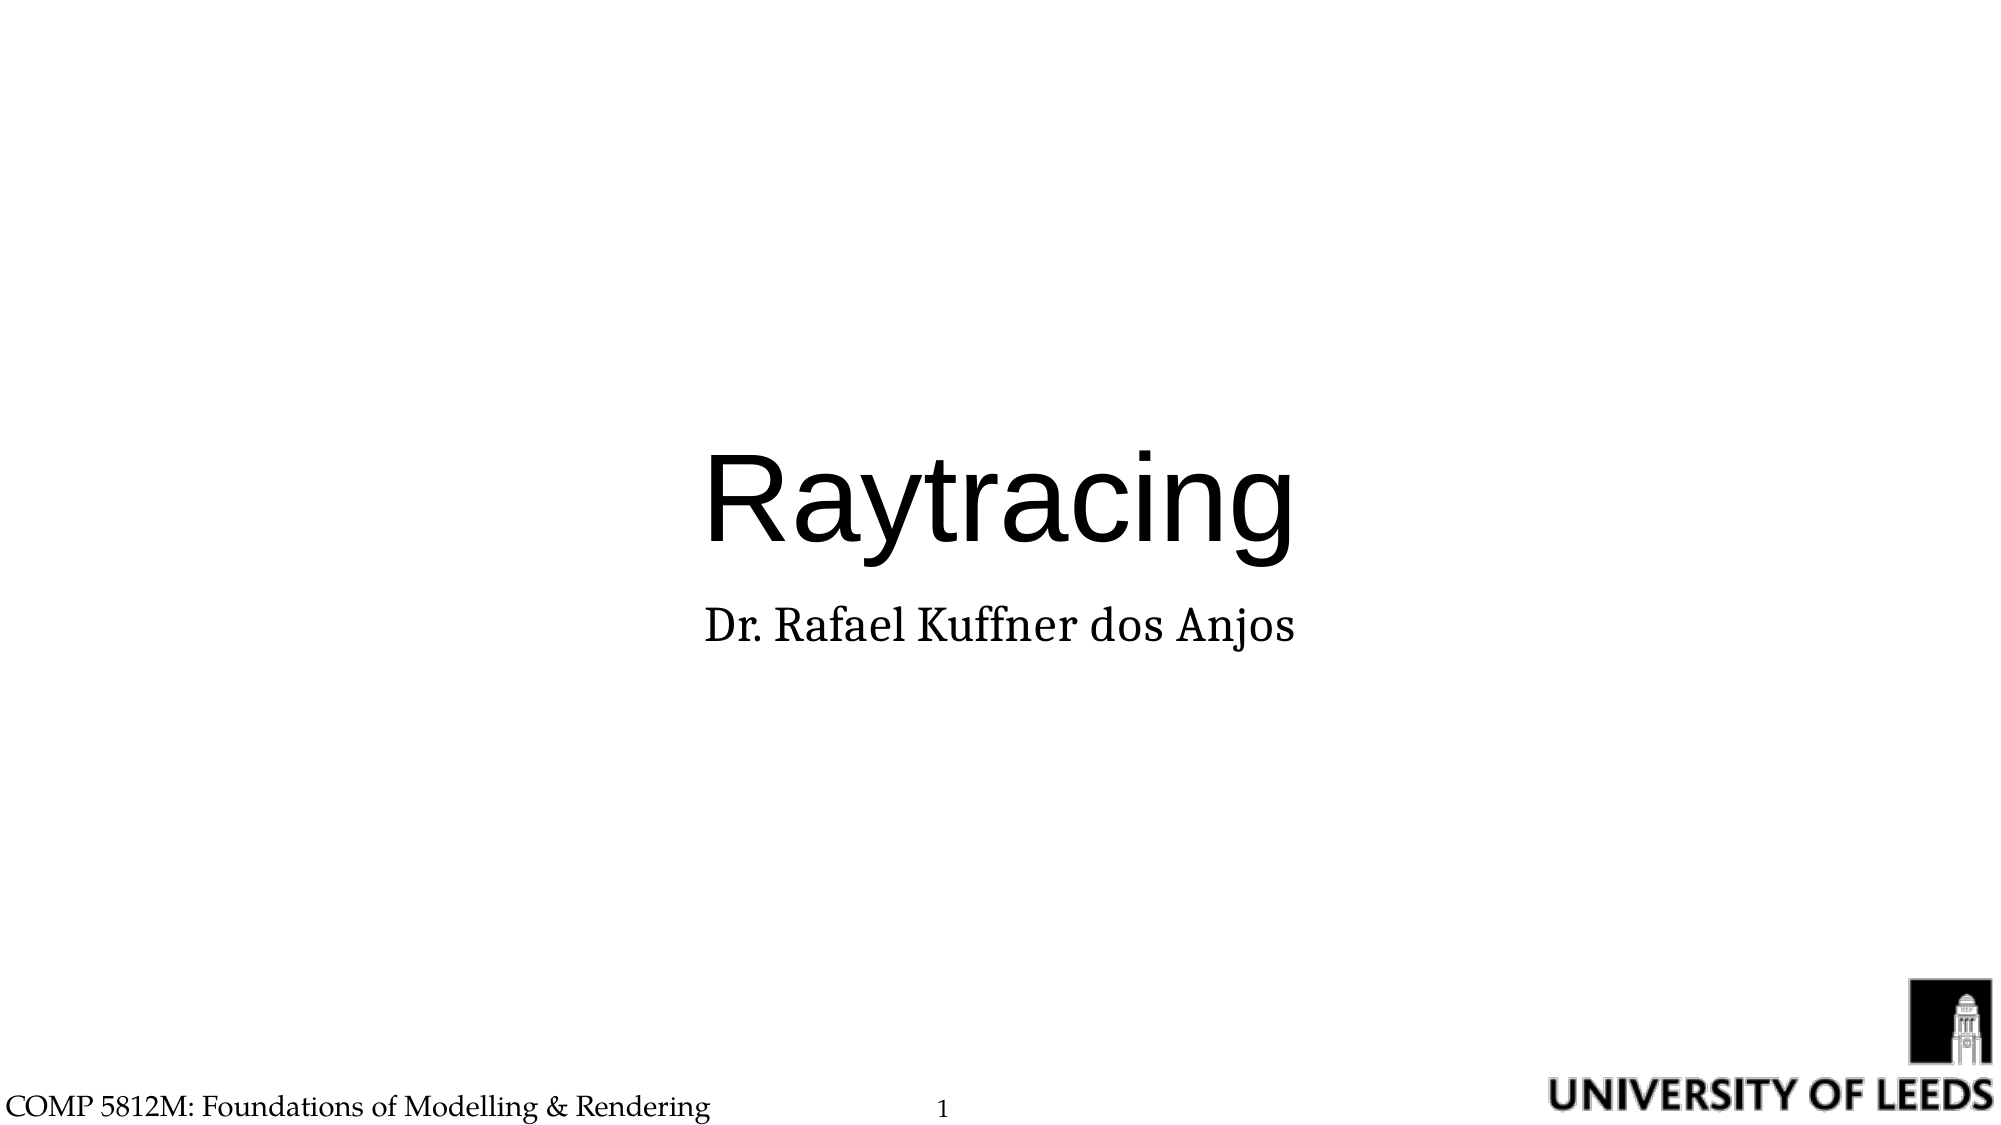

# Raytracing
Dr. Rafael Kuffner dos Anjos